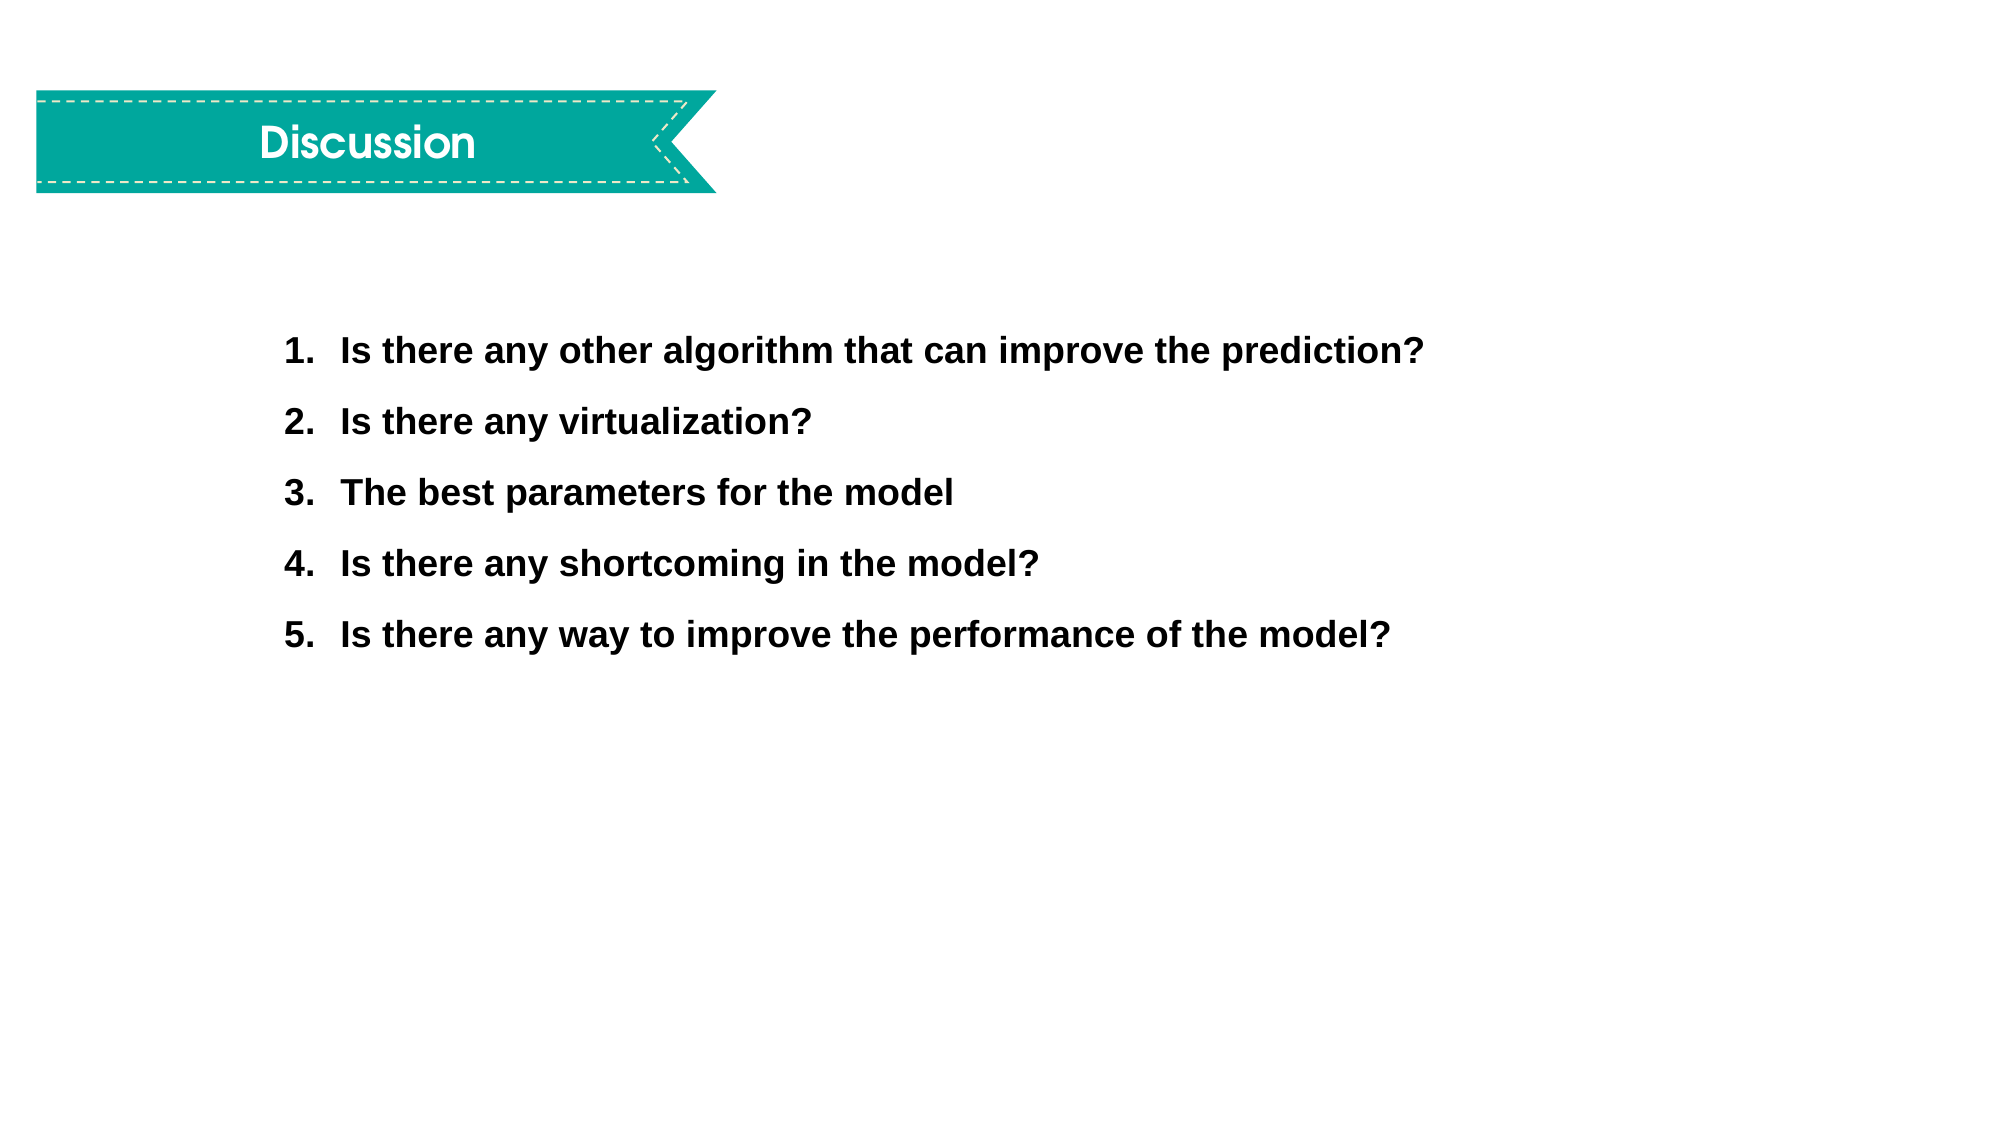

Discussion
Is there any other algorithm that can improve the prediction?
Is there any virtualization?
The best parameters for the model
Is there any shortcoming in the model?
Is there any way to improve the performance of the model?